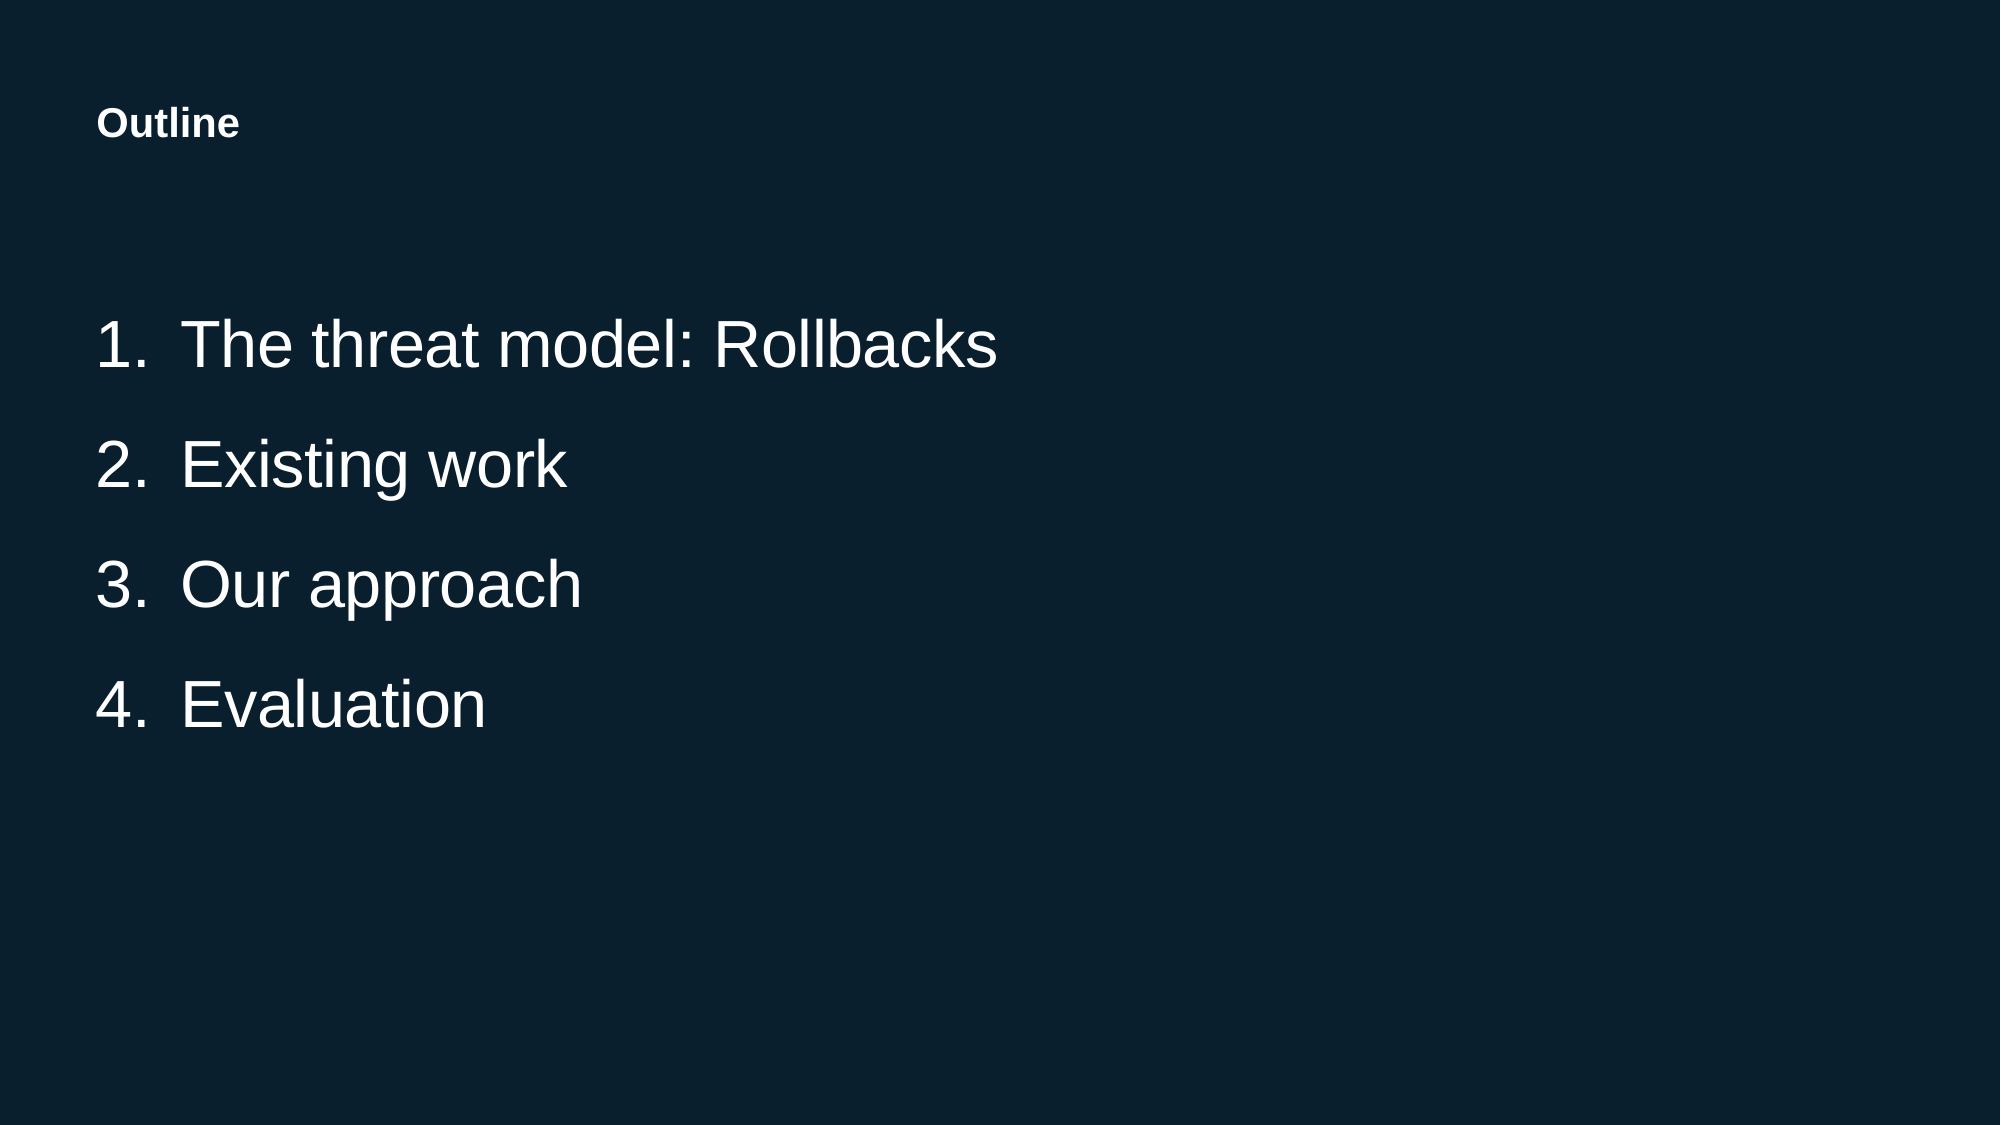

# Outline
The threat model: Rollbacks
Existing work
Our approach
Evaluation